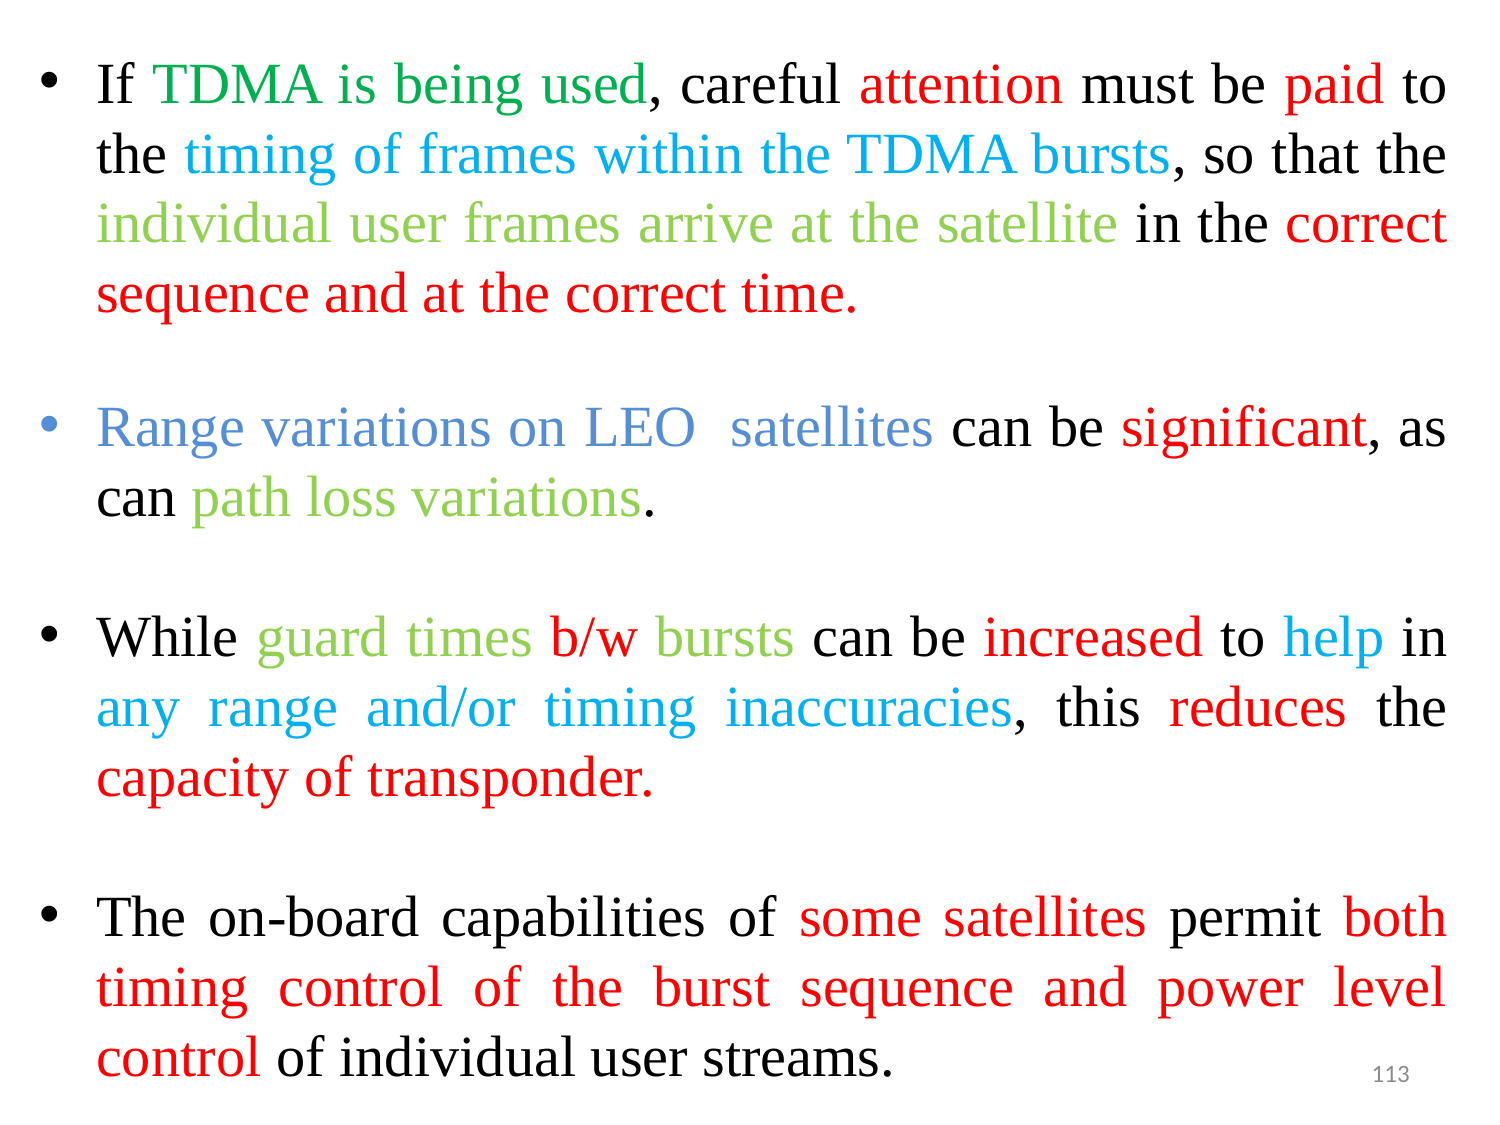

If TDMA is being used, careful attention must be paid to the timing of frames within the TDMA bursts, so that the individual user frames arrive at the satellite in the correct sequence and at the correct time.

Range variations on LEO  satellites can be significant, as can path loss variations.

While guard times b/w bursts can be increased to help in any range and/or timing inaccuracies, this reduces the capacity of transponder.

The on-board capabilities of some satellites permit both timing control of the burst sequence and power level control of individual user streams.
113